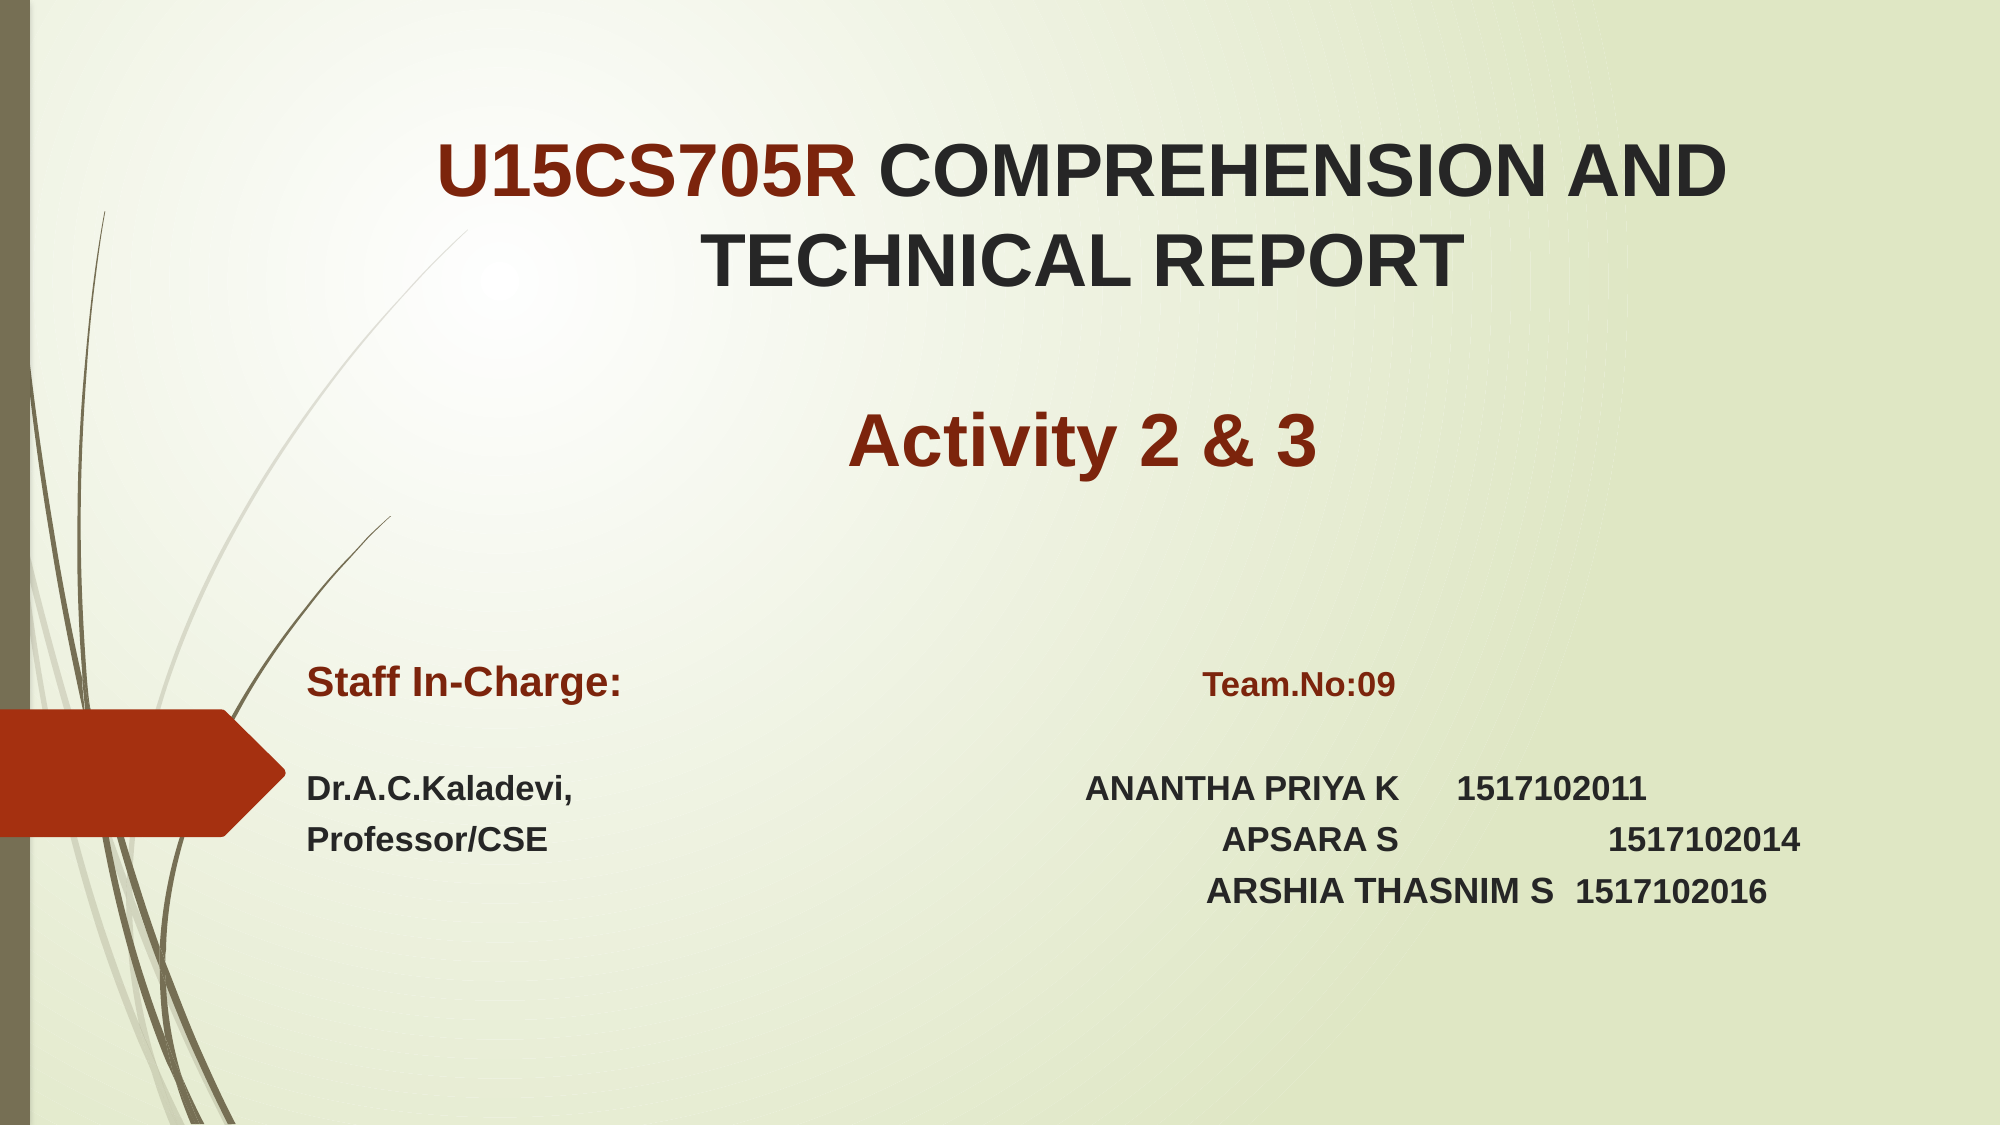

# U15CS705R COMPREHENSION AND TECHNICAL REPORT Activity 2 & 3
Staff In-Charge:	                                                          Team.No:09

Dr.A.C.Kaladevi,		                                                     ANANTHA PRIYA K      1517102011
Professor/CSE                                                                       APSARA S                      1517102014
                                                                                    ARSHIA THASNIM S  1517102016